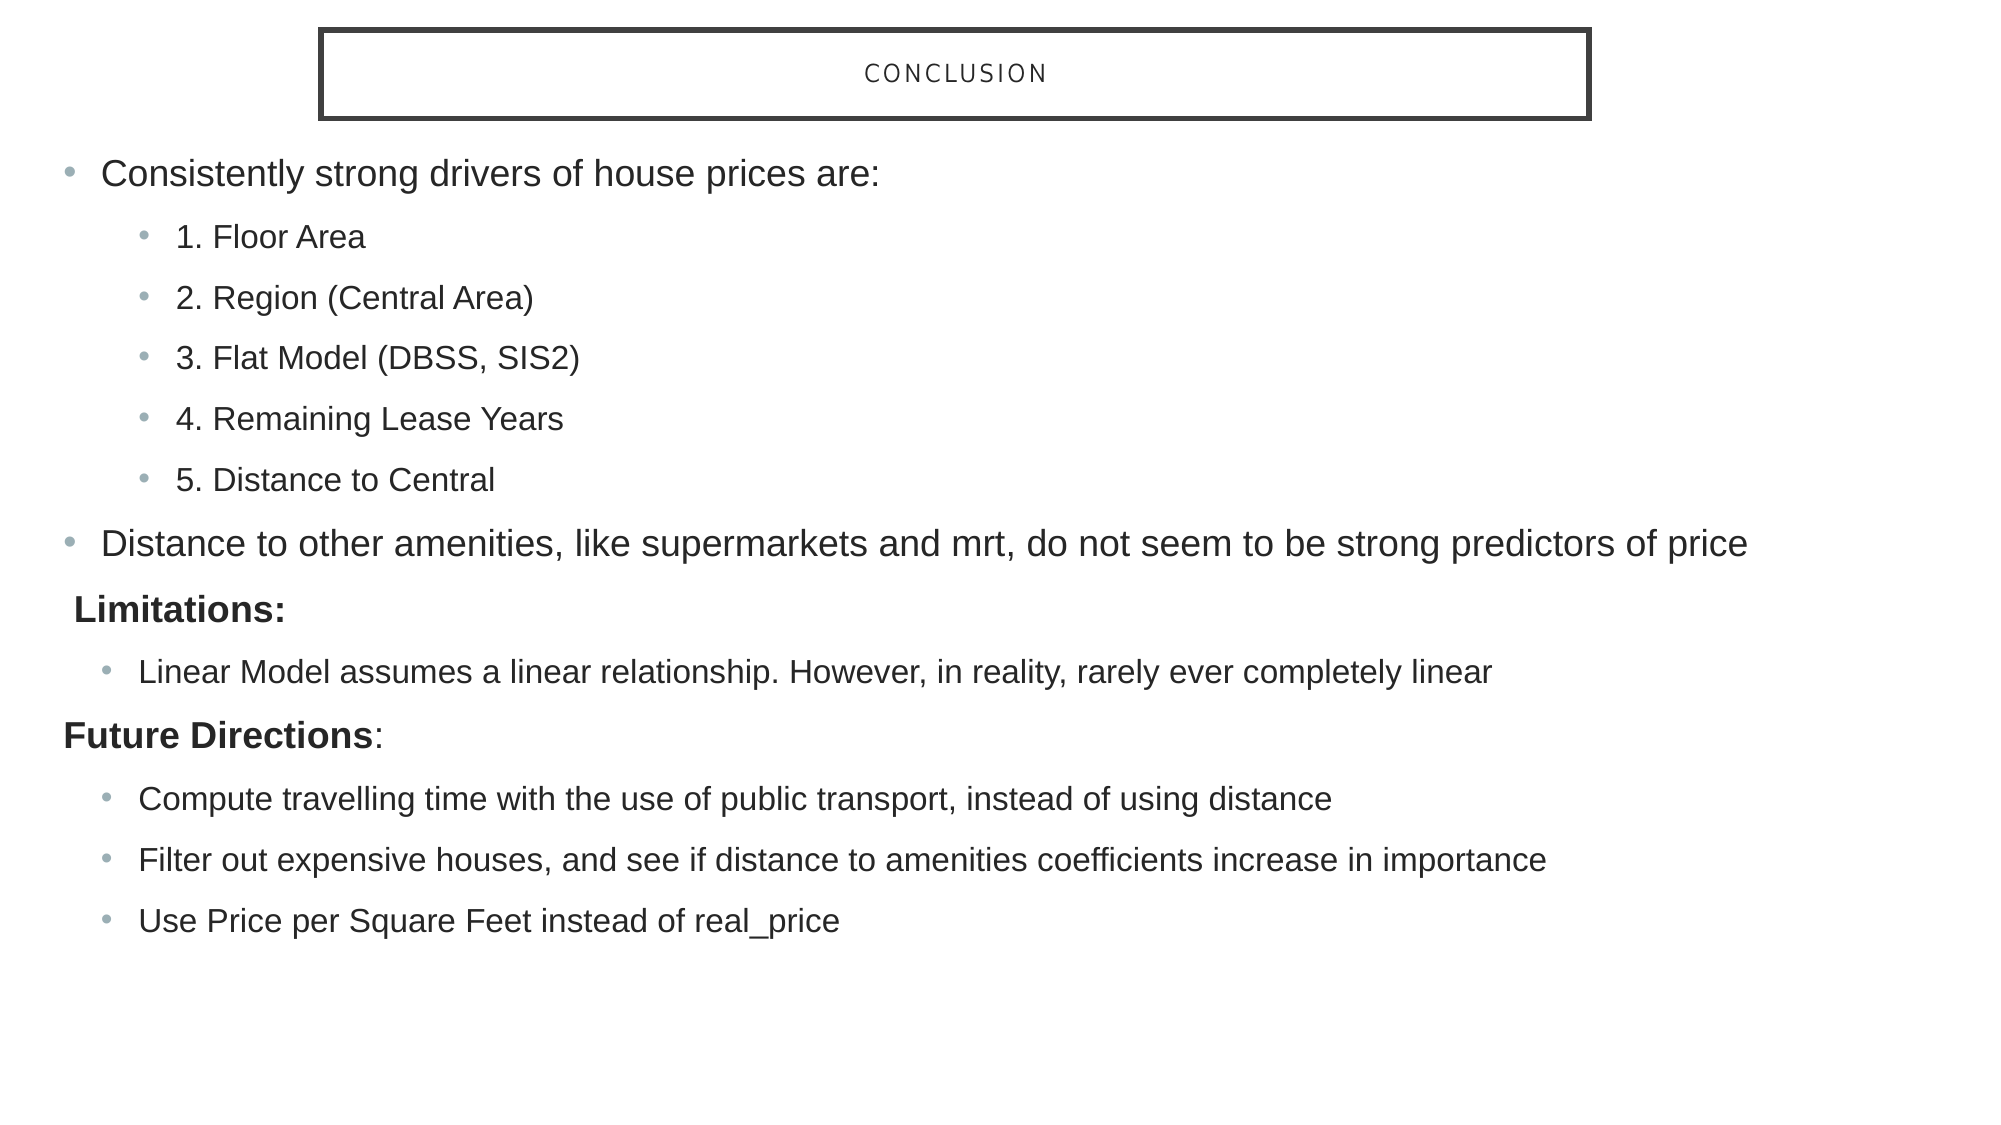

# Conclusion
Consistently strong drivers of house prices are:
1. Floor Area
2. Region (Central Area)
3. Flat Model (DBSS, SIS2)
4. Remaining Lease Years
5. Distance to Central
Distance to other amenities, like supermarkets and mrt, do not seem to be strong predictors of price
 Limitations:
Linear Model assumes a linear relationship. However, in reality, rarely ever completely linear
Future Directions:
Compute travelling time with the use of public transport, instead of using distance
Filter out expensive houses, and see if distance to amenities coefficients increase in importance
Use Price per Square Feet instead of real_price